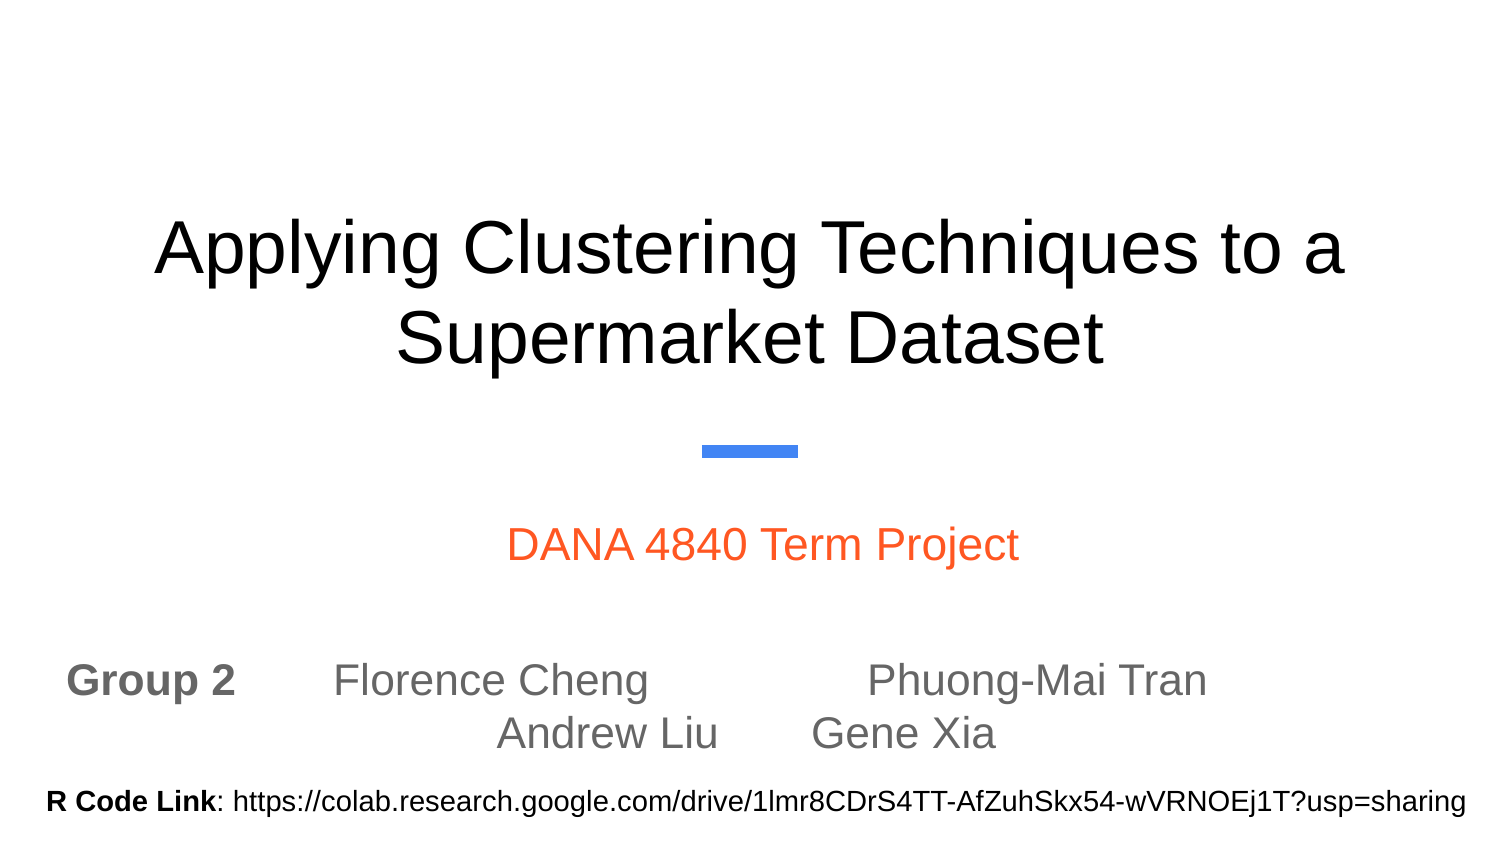

Applying Clustering Techniques to a Supermarket Dataset
# DANA 4840 Term Project
Group 2		Florence Cheng				Phuong-Mai Tran
Andrew Liu					Gene Xia
R Code Link: https://colab.research.google.com/drive/1lmr8CDrS4TT-AfZuhSkx54-wVRNOEj1T?usp=sharing